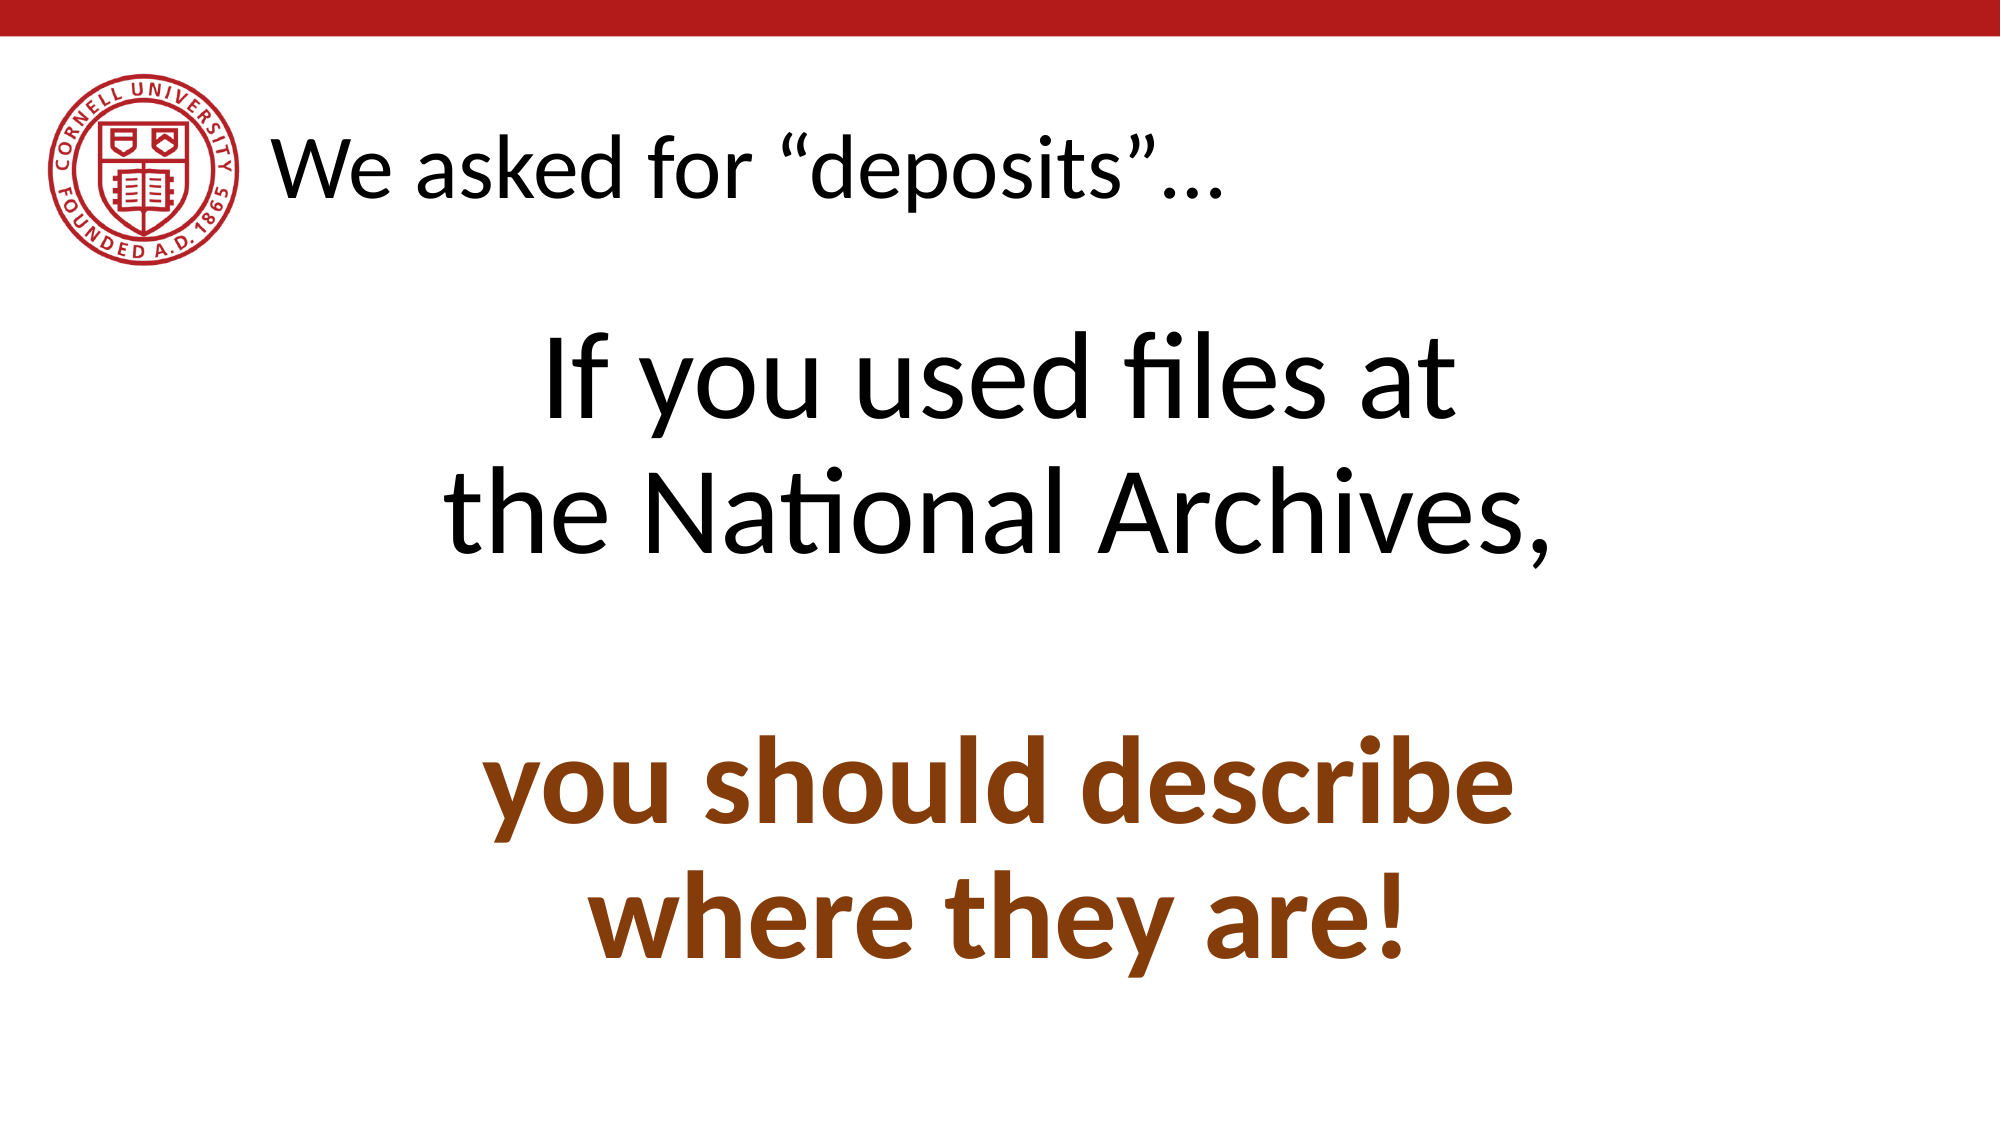

# We asked for “deposits”…
If you used files at
the National Archives,
you should describe where they are!